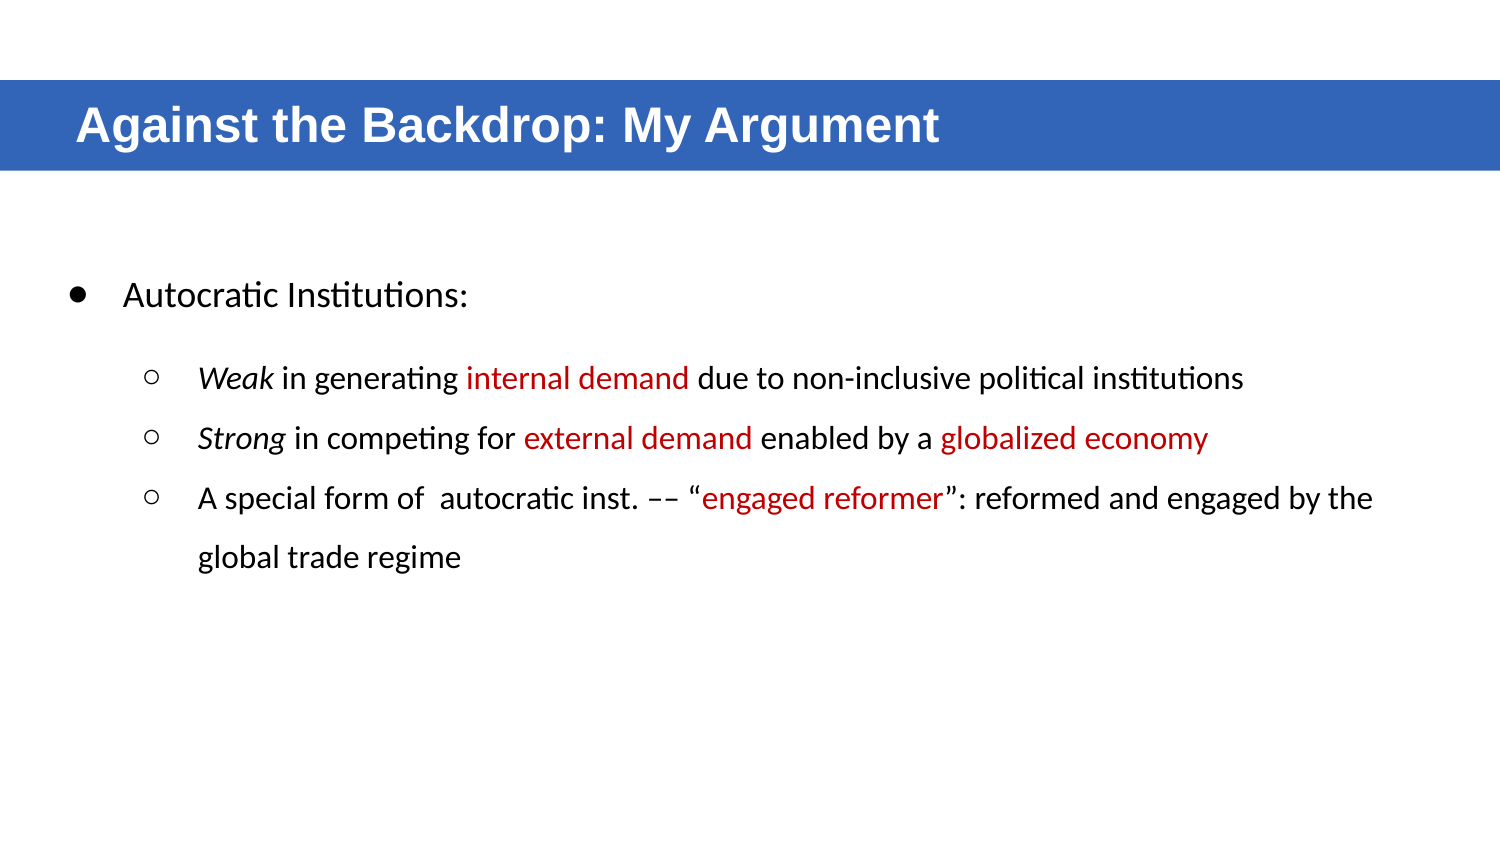

Against the Backdrop: My Argument
Autocratic Institutions:
Weak in generating internal demand due to non-inclusive political institutions
Strong in competing for external demand enabled by a globalized economy
A special form of  autocratic inst. –– “engaged reformer”: reformed and engaged by the global trade regime